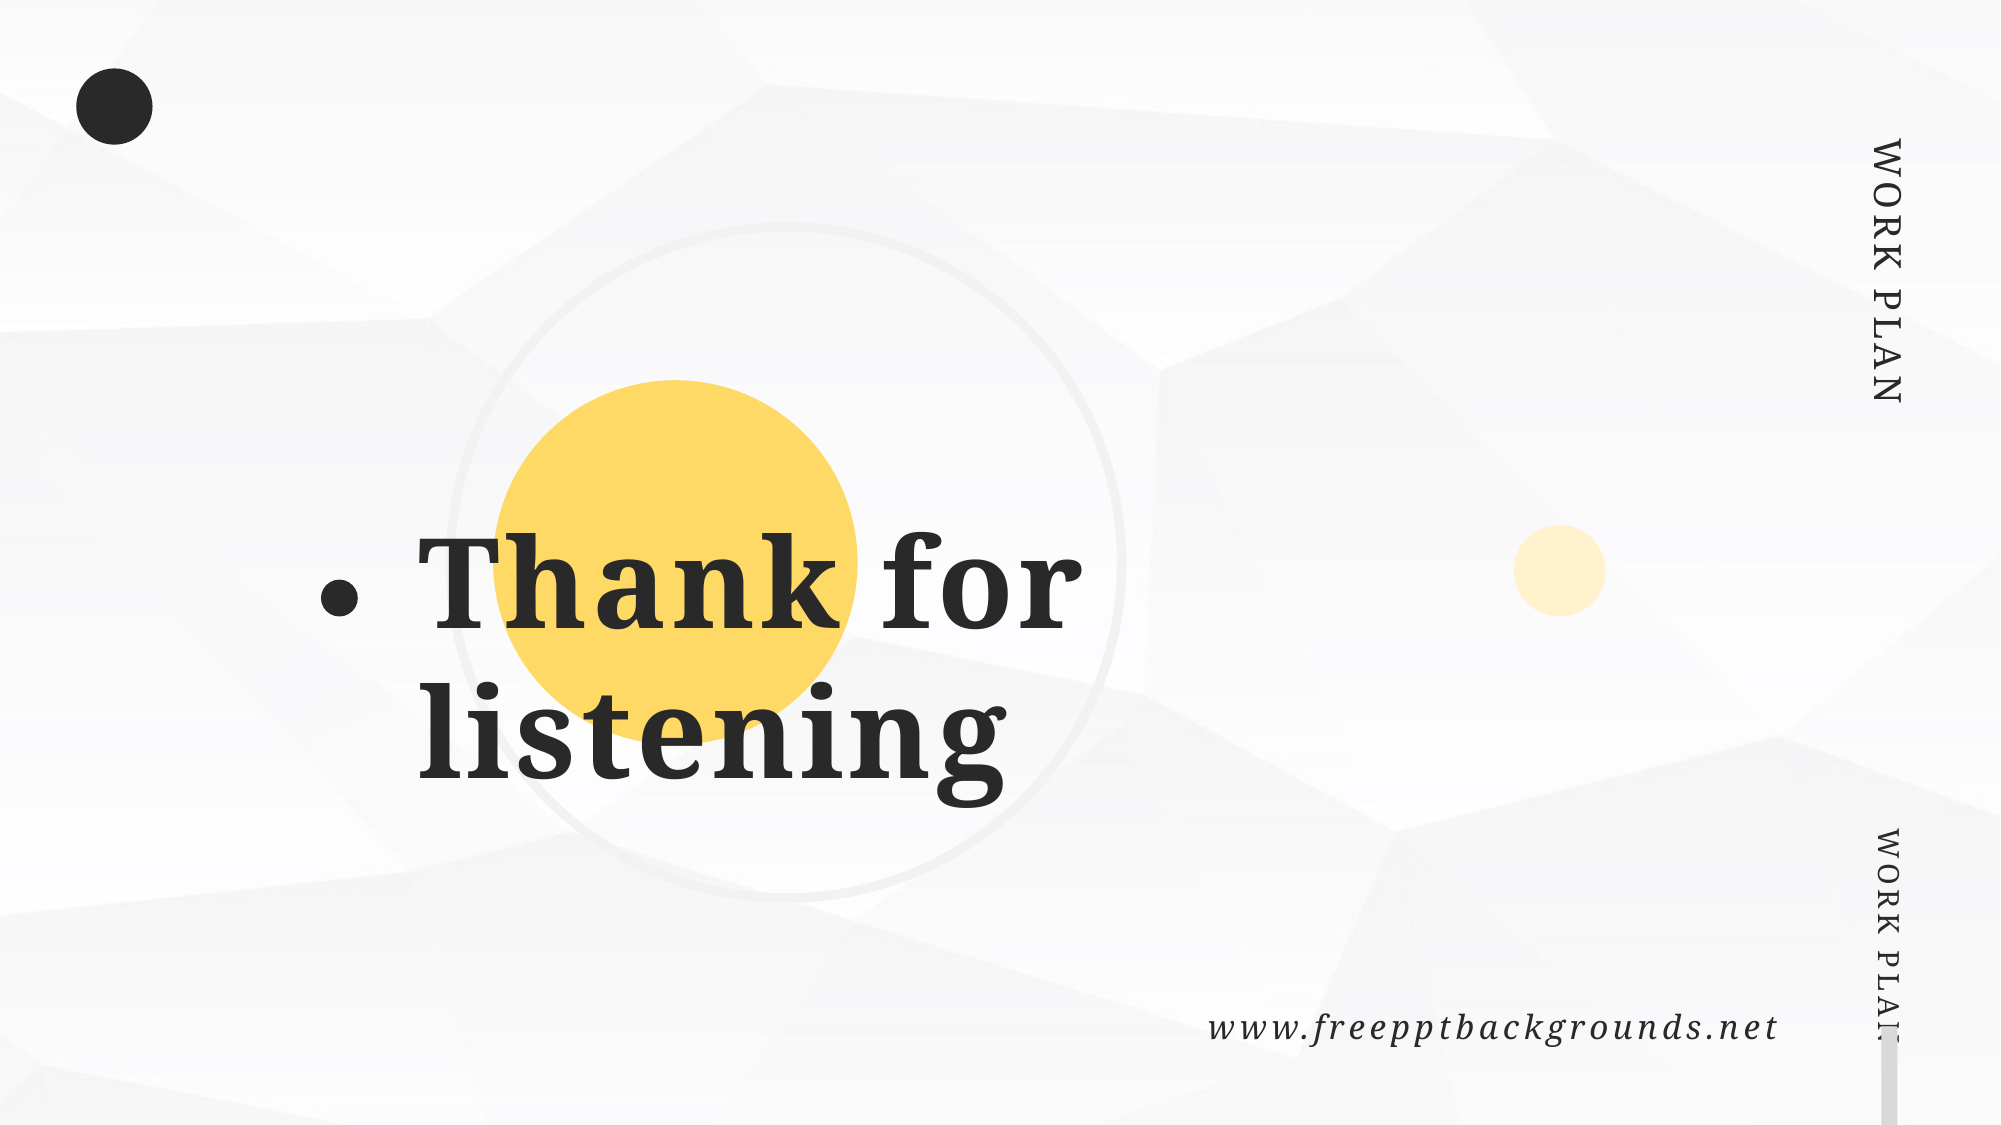

WORK PLAN

Thank for listening

WORK PLAN
www.freepptbackgrounds.net